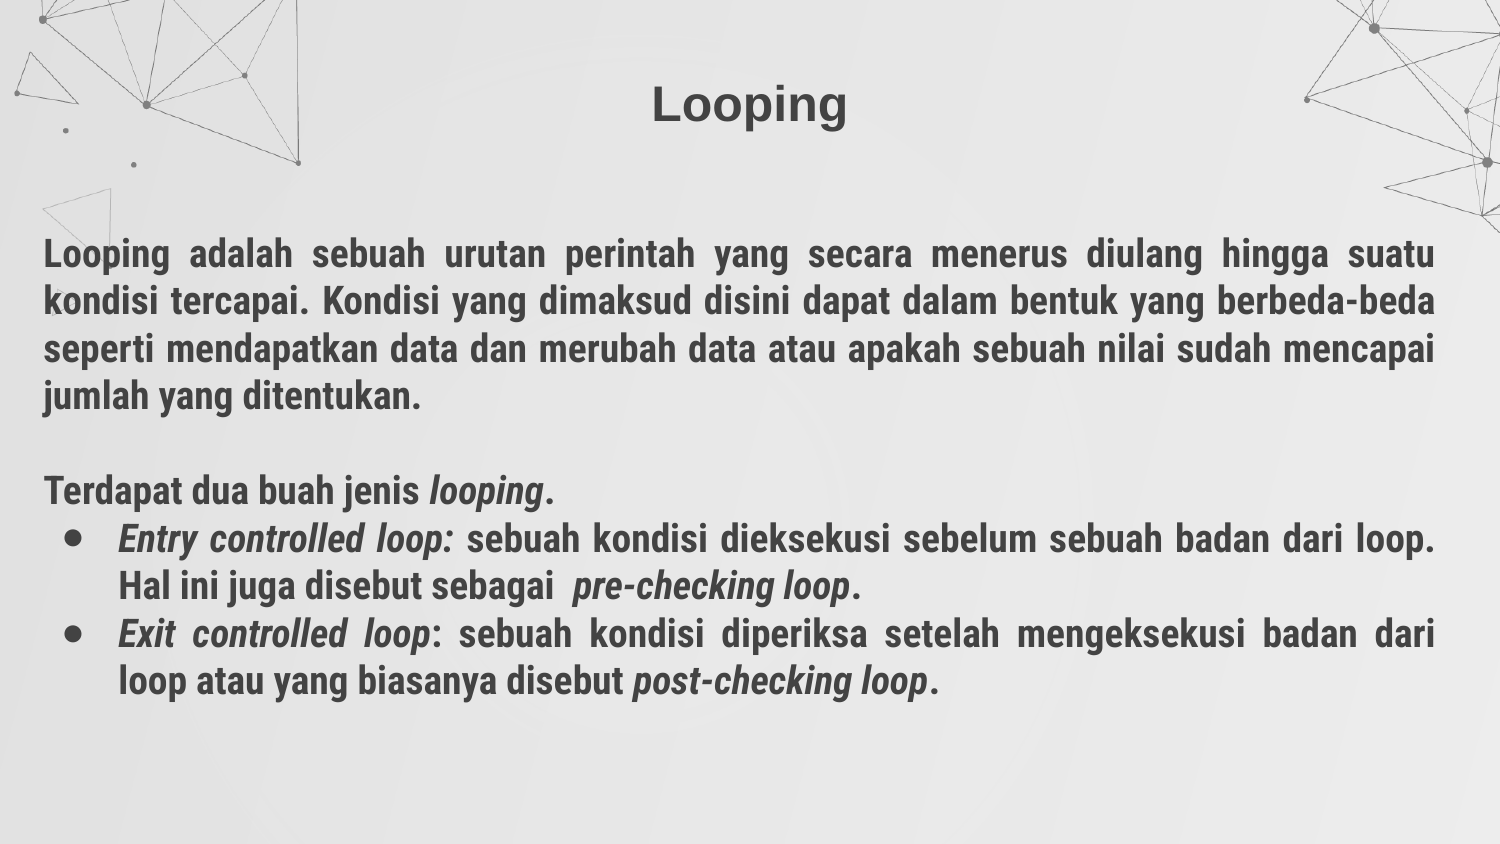

# Looping
Looping adalah sebuah urutan perintah yang secara menerus diulang hingga suatu kondisi tercapai. Kondisi yang dimaksud disini dapat dalam bentuk yang berbeda-beda seperti mendapatkan data dan merubah data atau apakah sebuah nilai sudah mencapai jumlah yang ditentukan.

Terdapat dua buah jenis looping.
Entry controlled loop: sebuah kondisi dieksekusi sebelum sebuah badan dari loop. Hal ini juga disebut sebagai  pre-checking loop.
Exit controlled loop: sebuah kondisi diperiksa setelah mengeksekusi badan dari loop atau yang biasanya disebut post-checking loop.